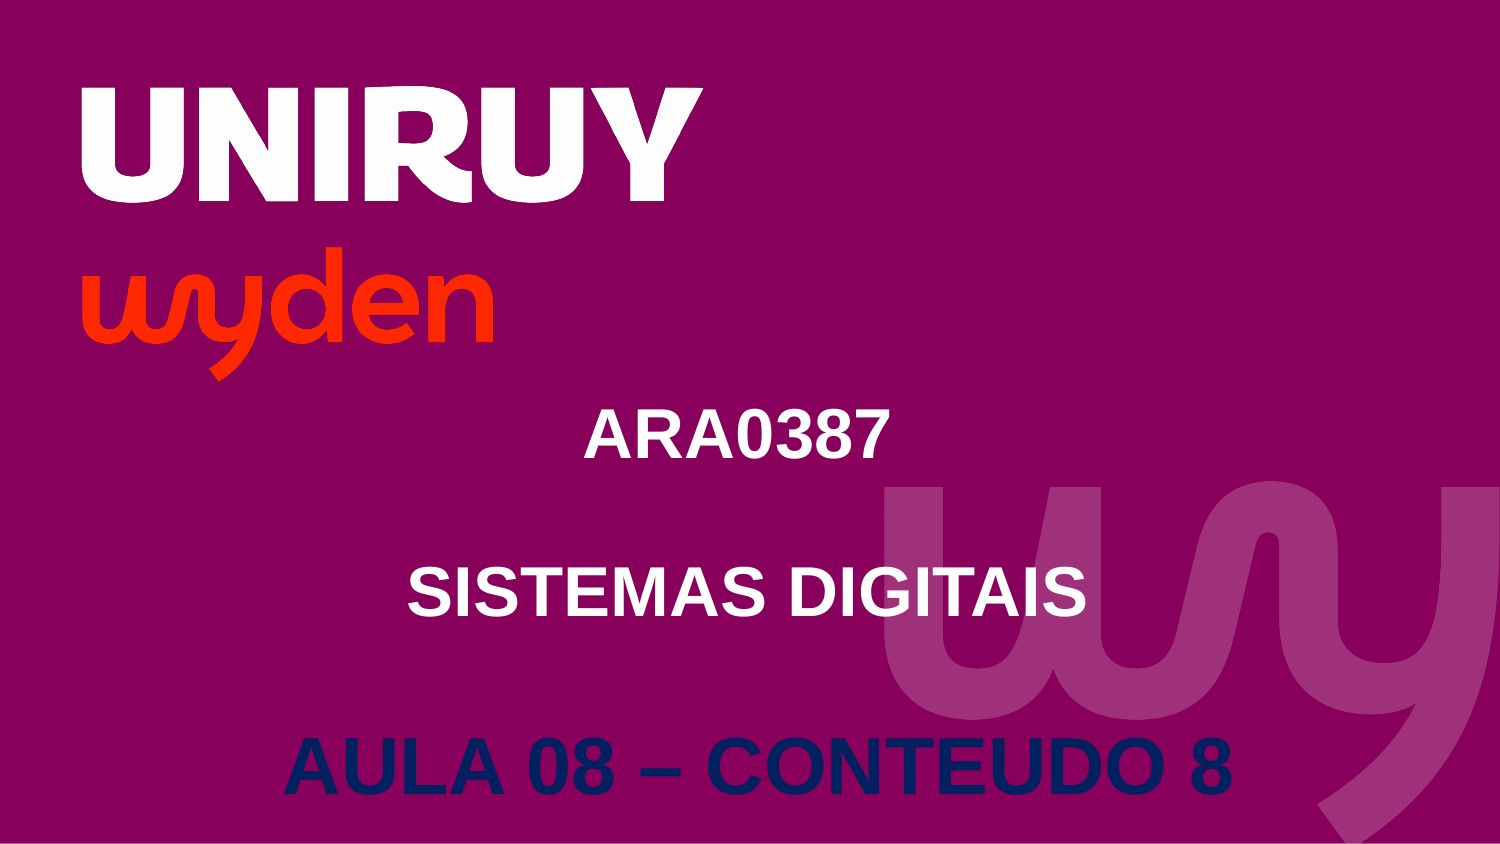

ARA0387

SISTEMAS DIGITAIS

 AULA 08 – CONTEUDO 8